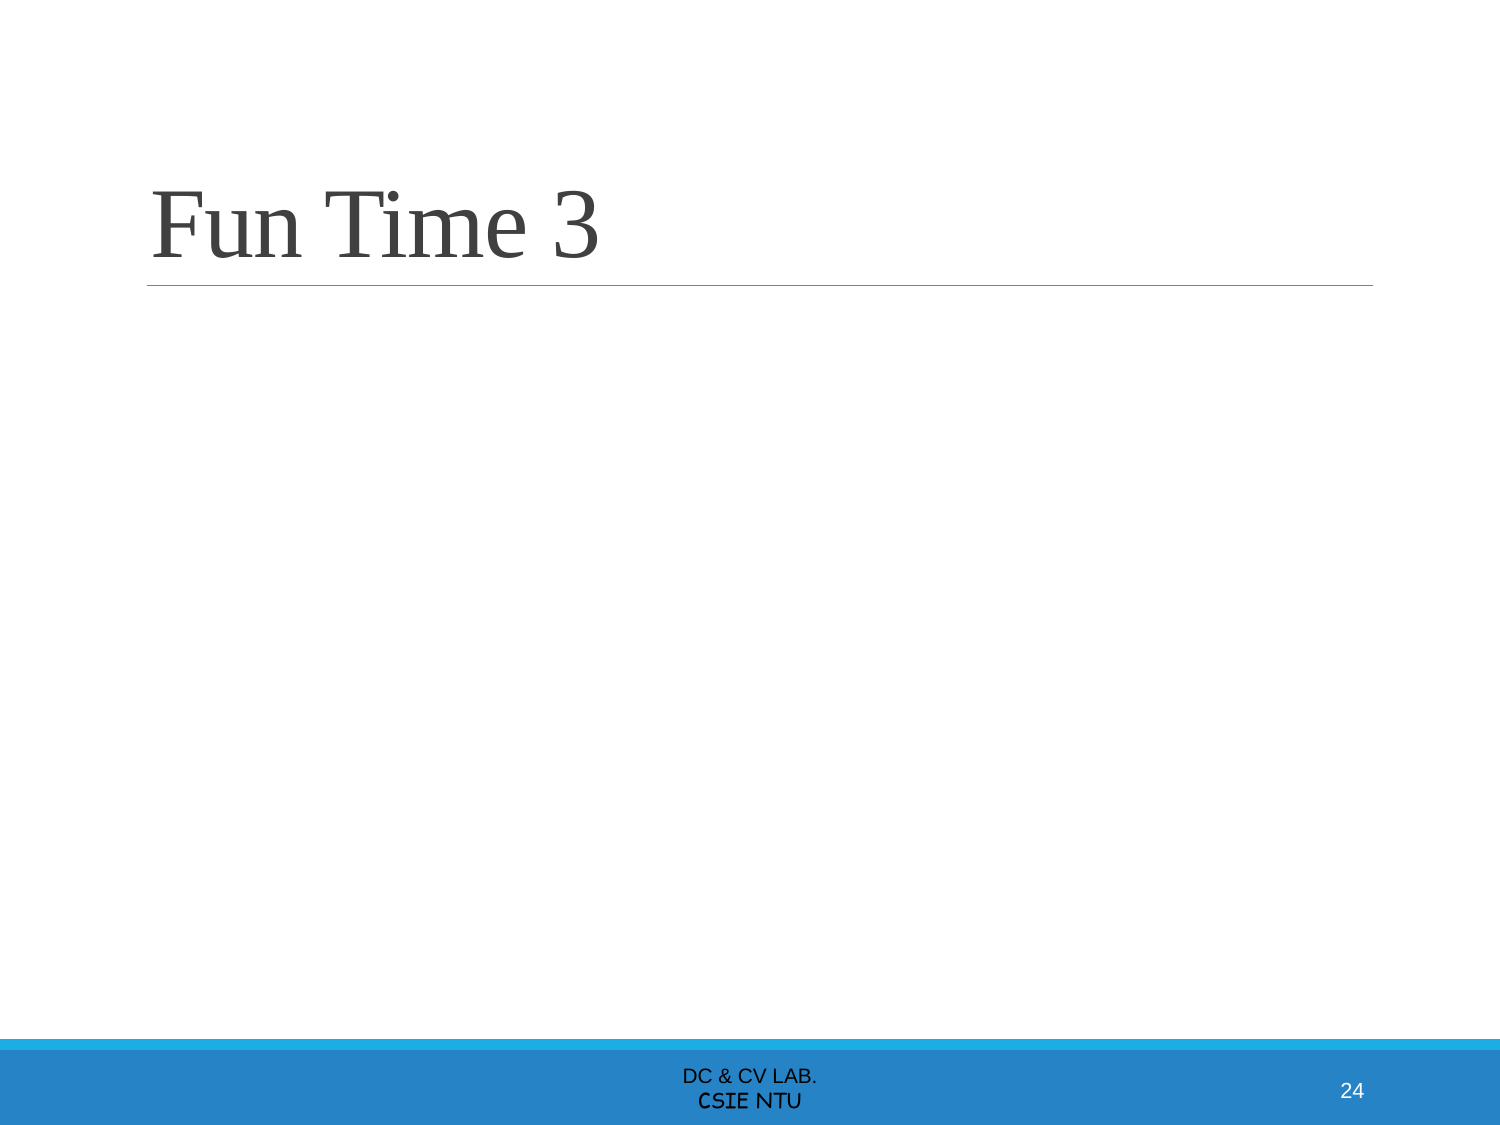

# Fun Time 3

DC & CV Lab.
CSIE NTU
24